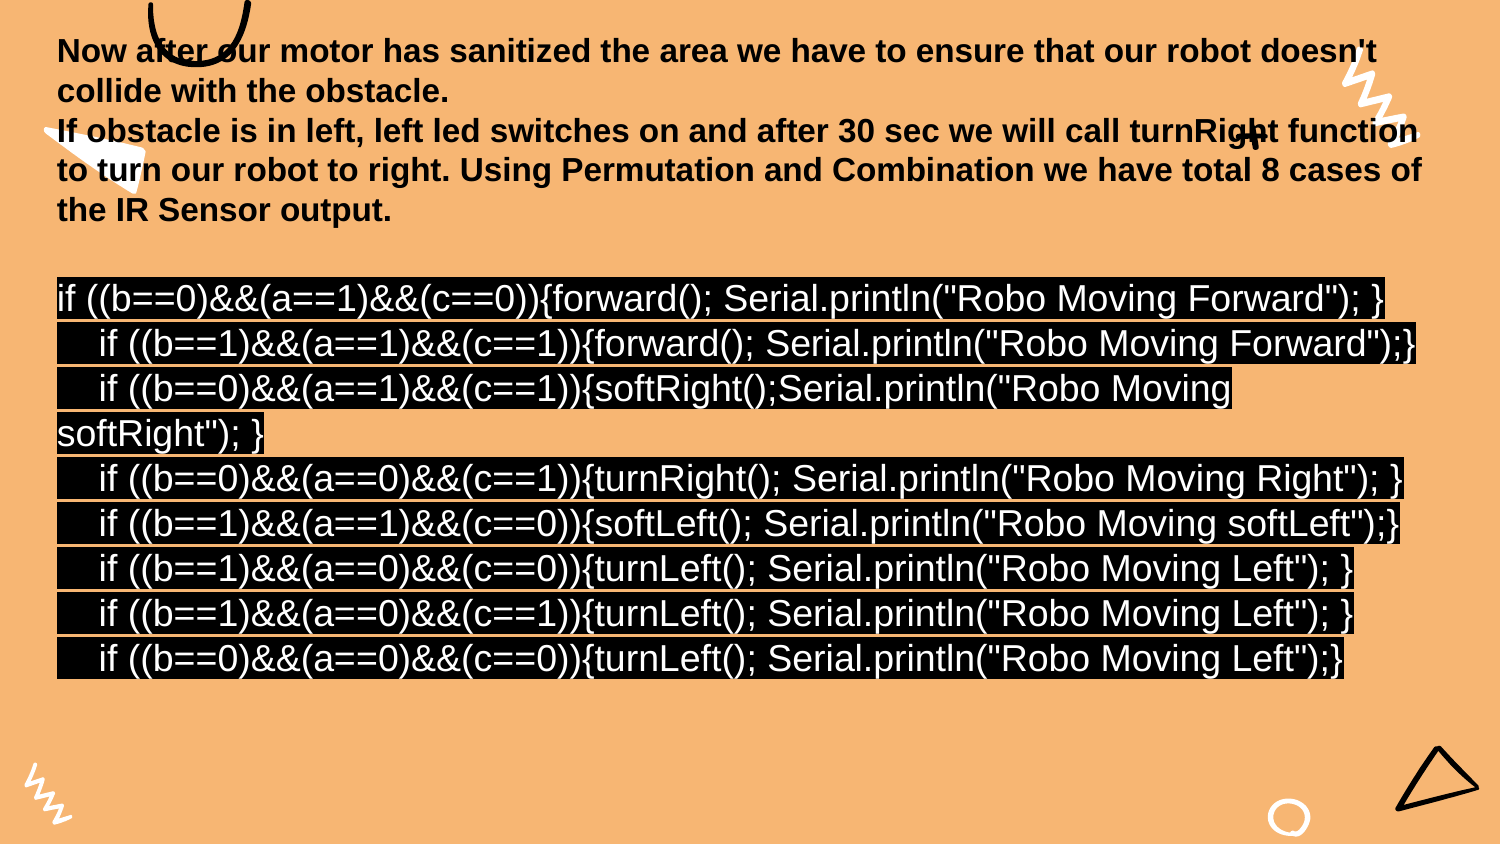

Now after our motor has sanitized the area we have to ensure that our robot doesn't collide with the obstacle.
If obstacle is in left, left led switches on and after 30 sec we will call turnRight function to turn our robot to right. Using Permutation and Combination we have total 8 cases of the IR Sensor output.

if ((b==0)&&(a==1)&&(c==0)){forward(); Serial.println("Robo Moving Forward"); }
    if ((b==1)&&(a==1)&&(c==1)){forward(); Serial.println("Robo Moving Forward");}
    if ((b==0)&&(a==1)&&(c==1)){softRight();Serial.println("Robo Moving softRight"); }
    if ((b==0)&&(a==0)&&(c==1)){turnRight(); Serial.println("Robo Moving Right"); }
    if ((b==1)&&(a==1)&&(c==0)){softLeft(); Serial.println("Robo Moving softLeft");}
    if ((b==1)&&(a==0)&&(c==0)){turnLeft(); Serial.println("Robo Moving Left"); }
    if ((b==1)&&(a==0)&&(c==1)){turnLeft(); Serial.println("Robo Moving Left"); }
    if ((b==0)&&(a==0)&&(c==0)){turnLeft(); Serial.println("Robo Moving Left");}